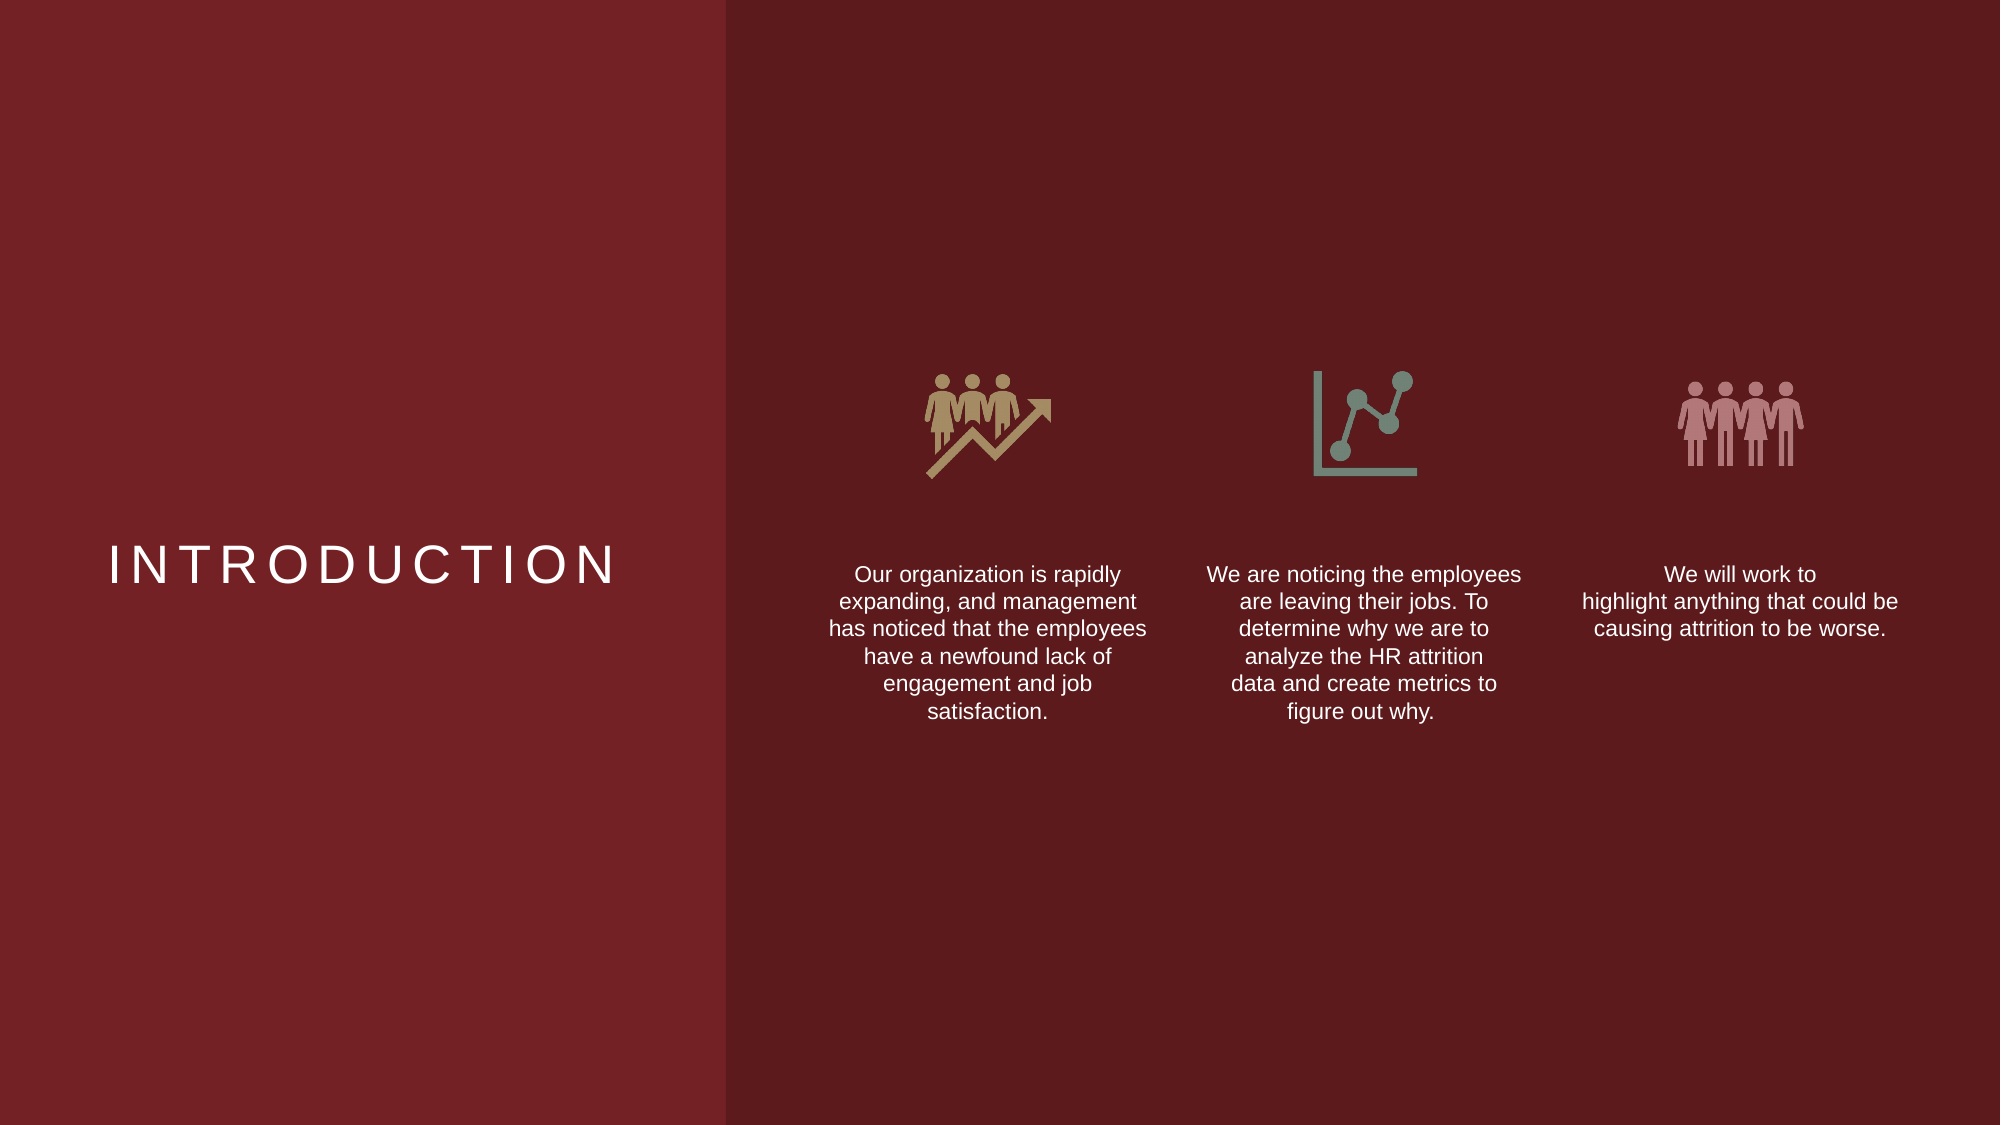

Our organization is rapidly expanding, and management has noticed that the employees have a newfound lack of engagement and job satisfaction.
We are noticing the employees are leaving their jobs. To determine why we are to analyze the HR attrition data and create metrics to figure out why.
We will work to highlight anything that could be causing attrition to be worse.
# Introduction